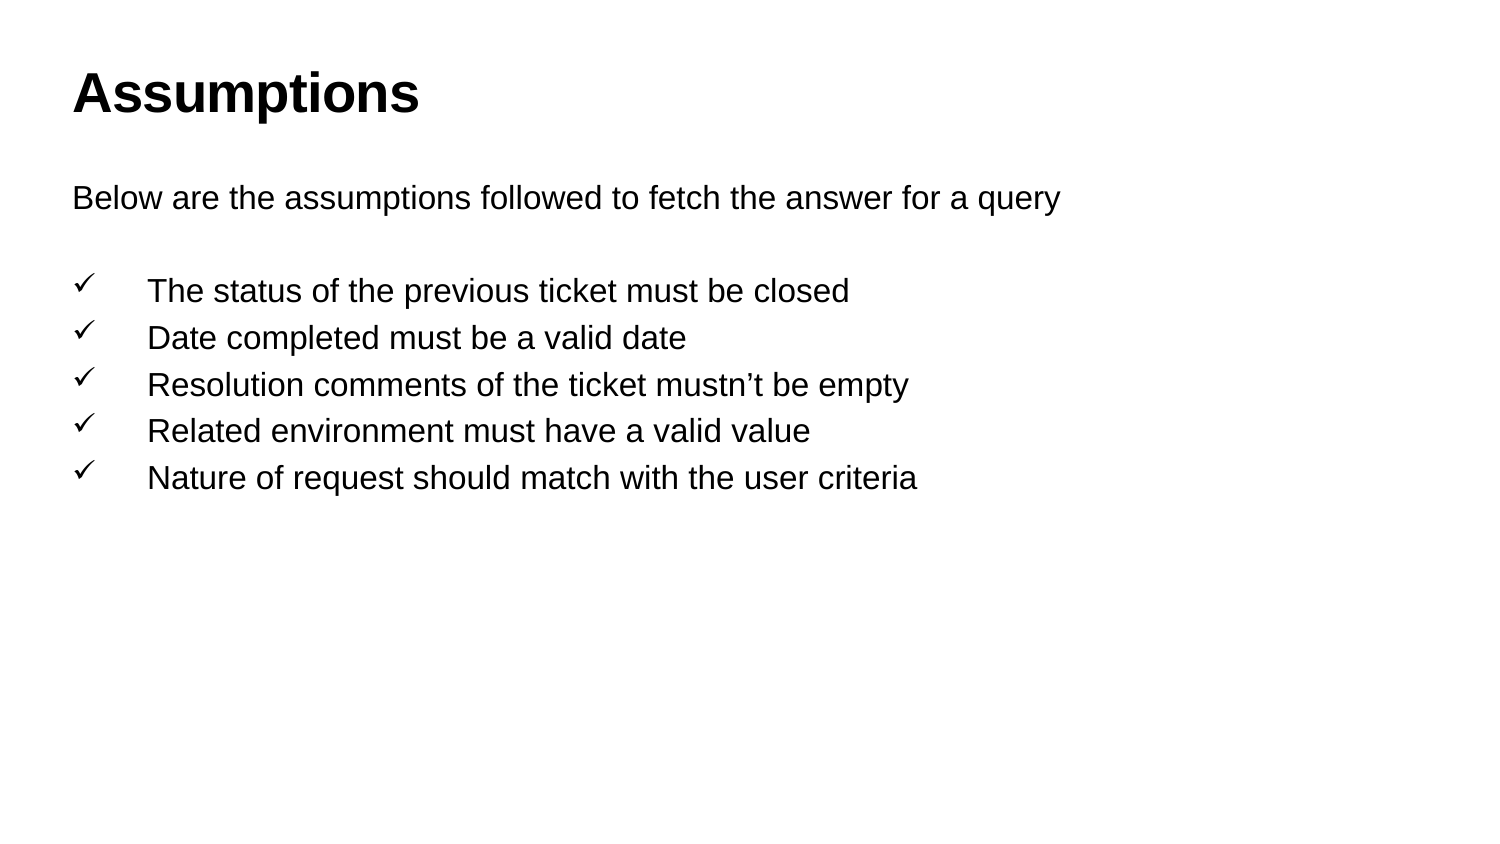

# Assumptions
Below are the assumptions followed to fetch the answer for a query

The status of the previous ticket must be closed
Date completed must be a valid date
Resolution comments of the ticket mustn’t be empty
Related environment must have a valid value
Nature of request should match with the user criteria